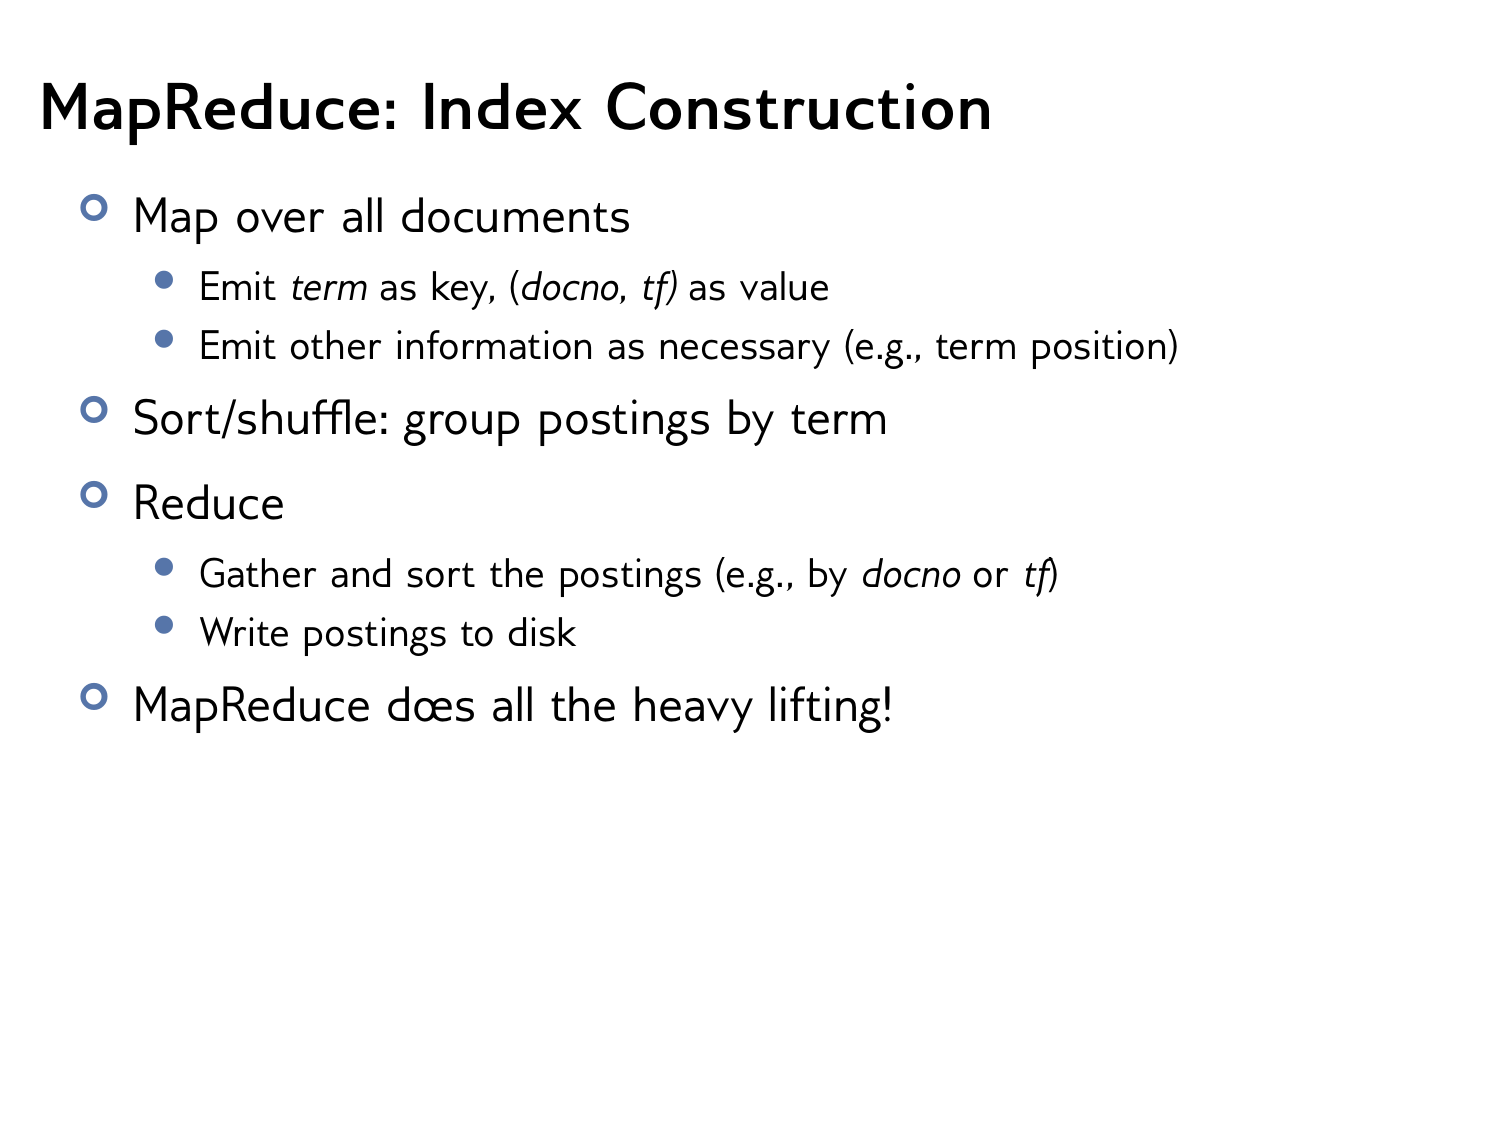

# MapReduce: Index Construction
Map over all documents
Emit term as key, (docno, tf) as value
Emit other information as necessary (e.g., term position)
Sort/shuffle: group postings by term
Reduce
Gather and sort the postings (e.g., by docno or tf)
Write postings to disk
MapReduce does all the heavy lifting!